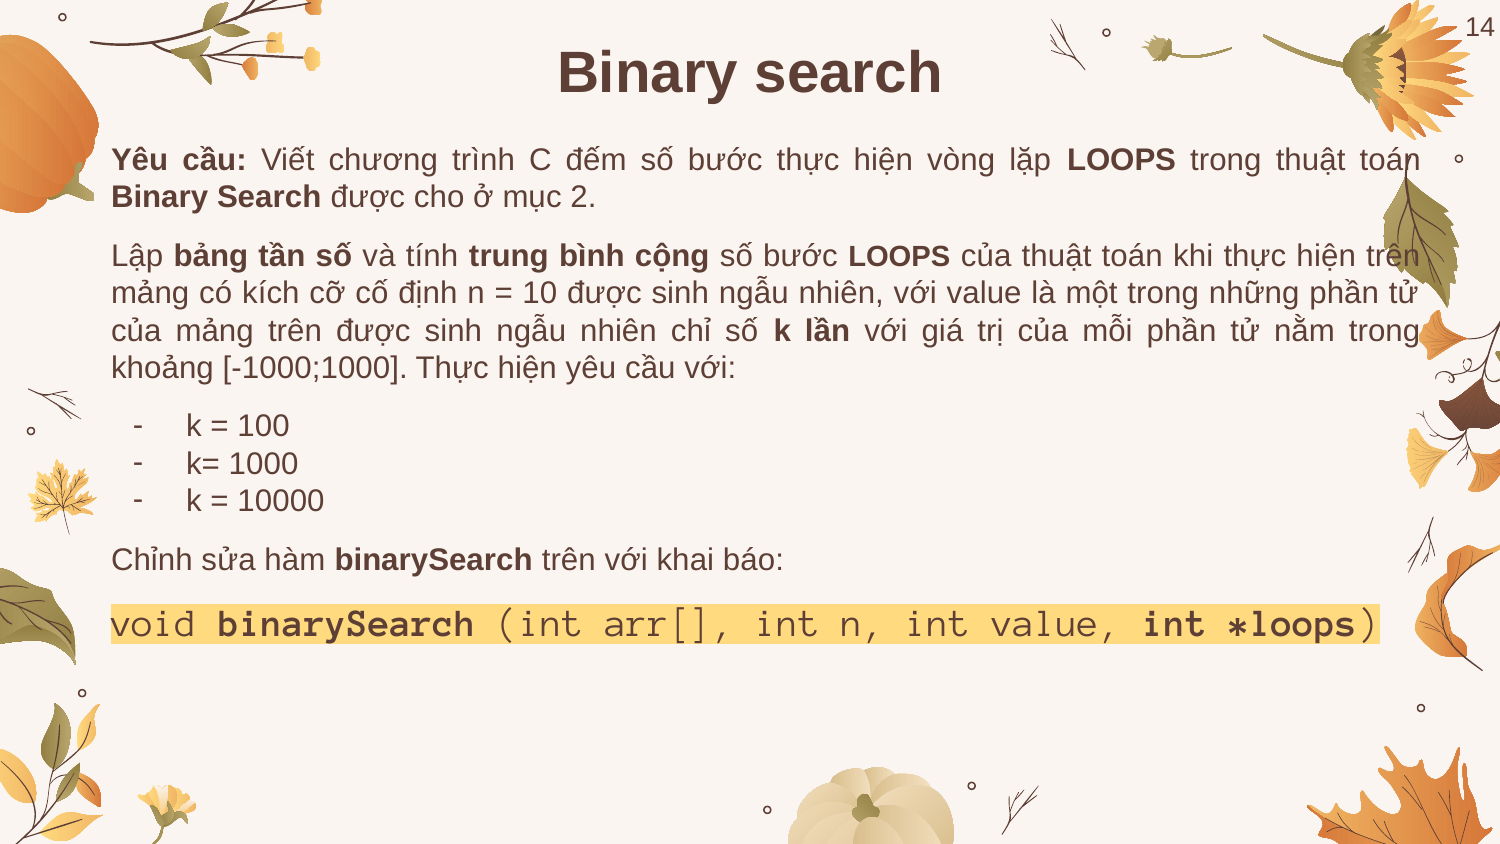

14
# Binary search
Yêu cầu: Viết chương trình C đếm số bước thực hiện vòng lặp LOOPS trong thuật toán Binary Search được cho ở mục 2.
Lập bảng tần số và tính trung bình cộng số bước LOOPS của thuật toán khi thực hiện trên mảng có kích cỡ cố định n = 10 được sinh ngẫu nhiên, với value là một trong những phần tử của mảng trên được sinh ngẫu nhiên chỉ số k lần với giá trị của mỗi phần tử nằm trong khoảng [-1000;1000]. Thực hiện yêu cầu với:
k = 100
k= 1000
k = 10000
Chỉnh sửa hàm binarySearch trên với khai báo:
void binarySearch (int arr[], int n, int value, int *loops)